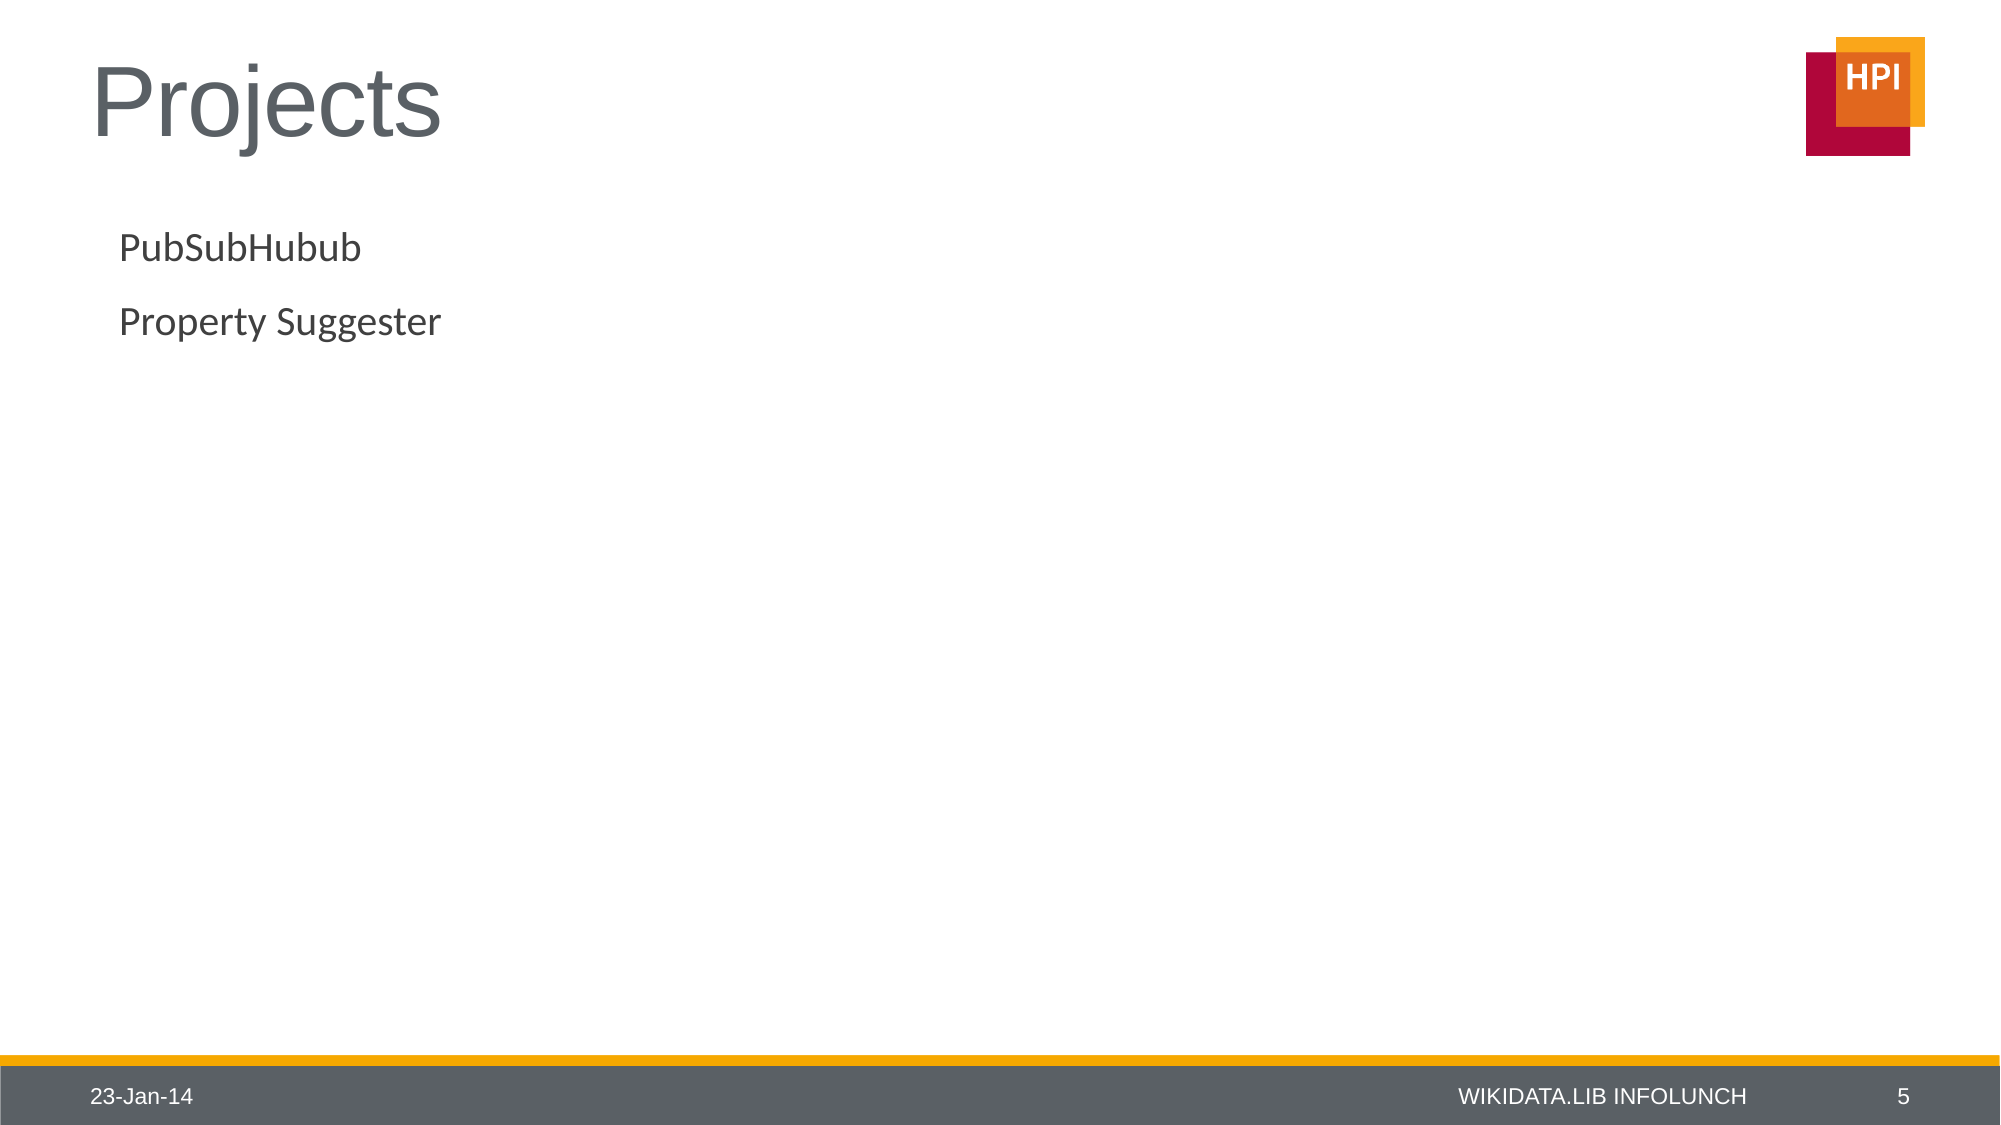

# Projects
PubSubHubub
Property Suggester
23-Jan-14
Wikidata.lib Infolunch
5